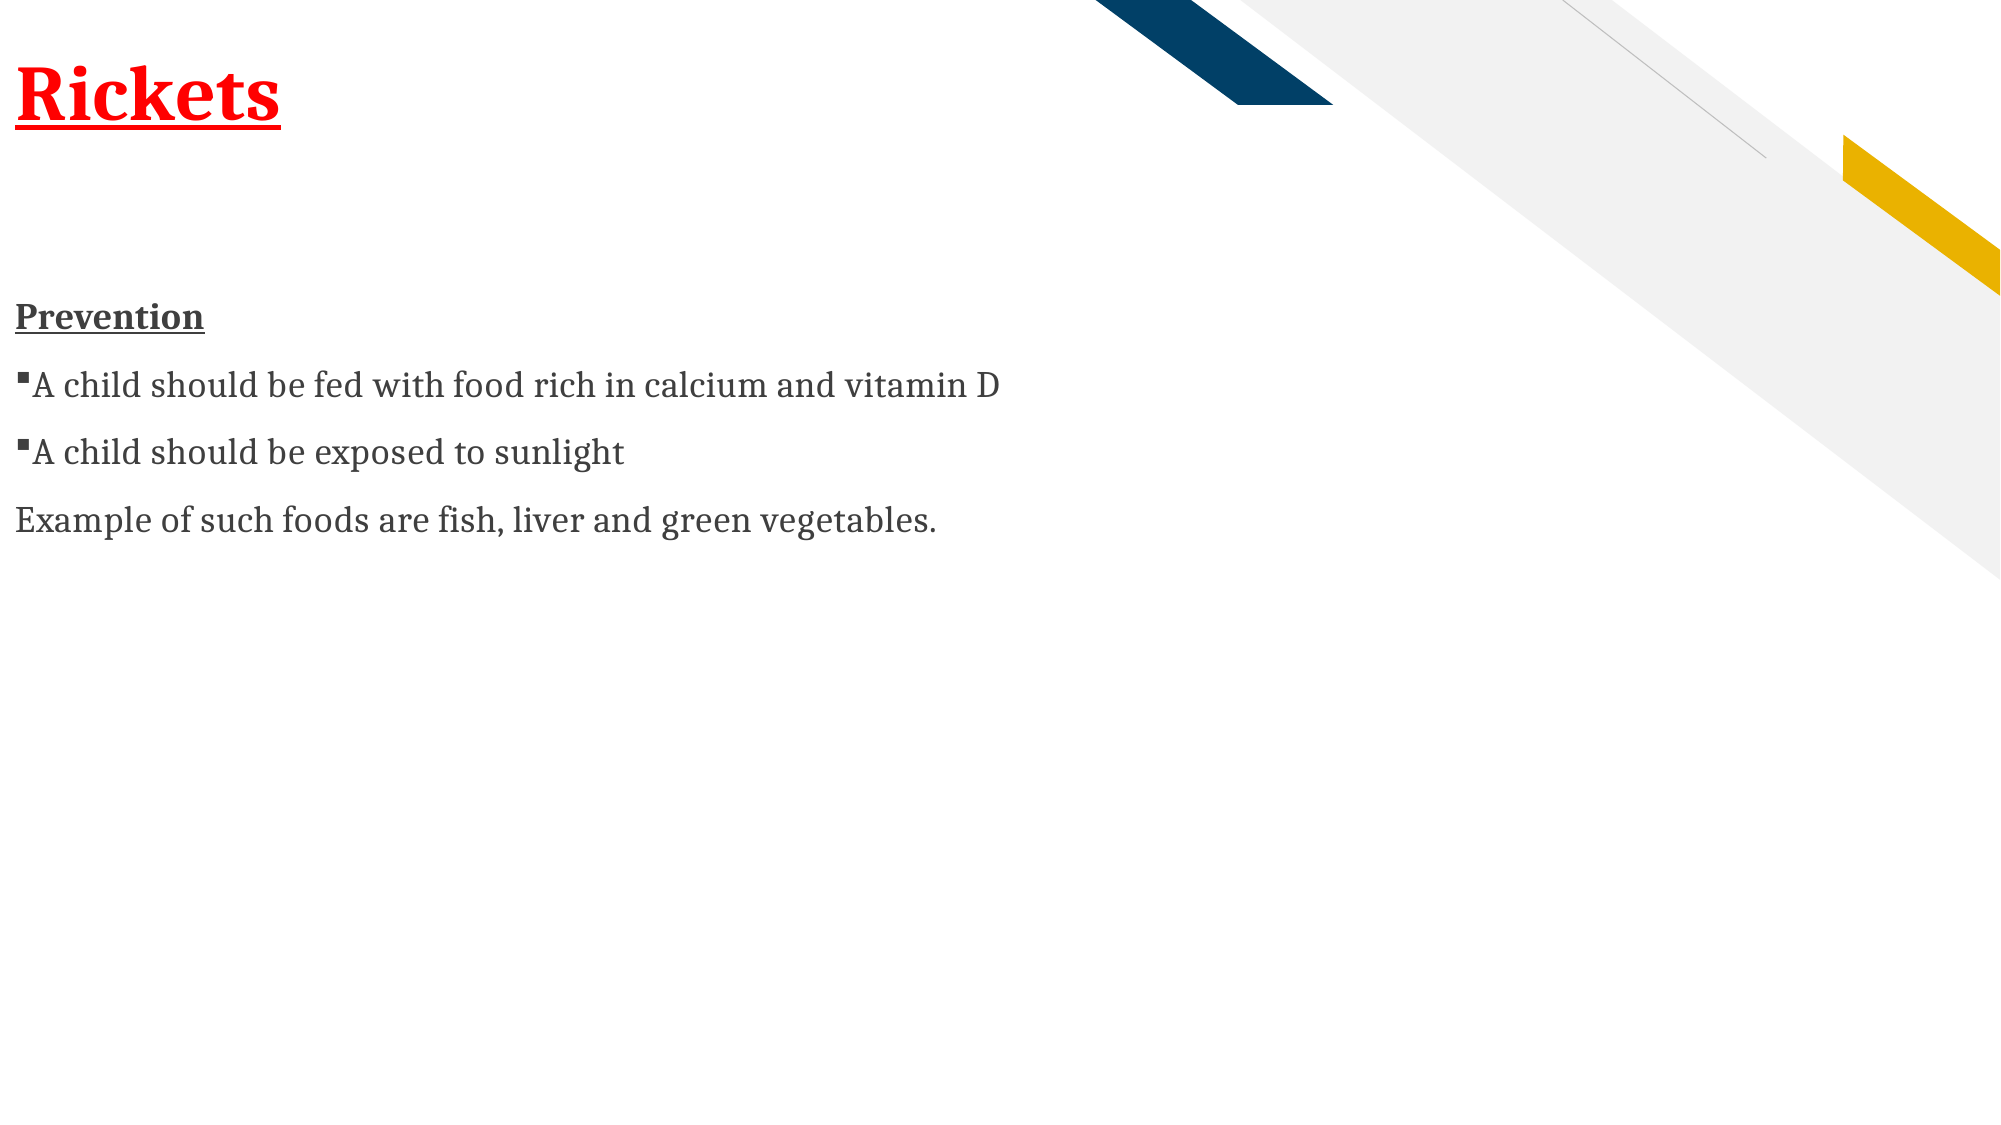

Rickets
Prevention
A child should be fed with food rich in calcium and vitamin D
A child should be exposed to sunlight
Example of such foods are fish, liver and green vegetables.